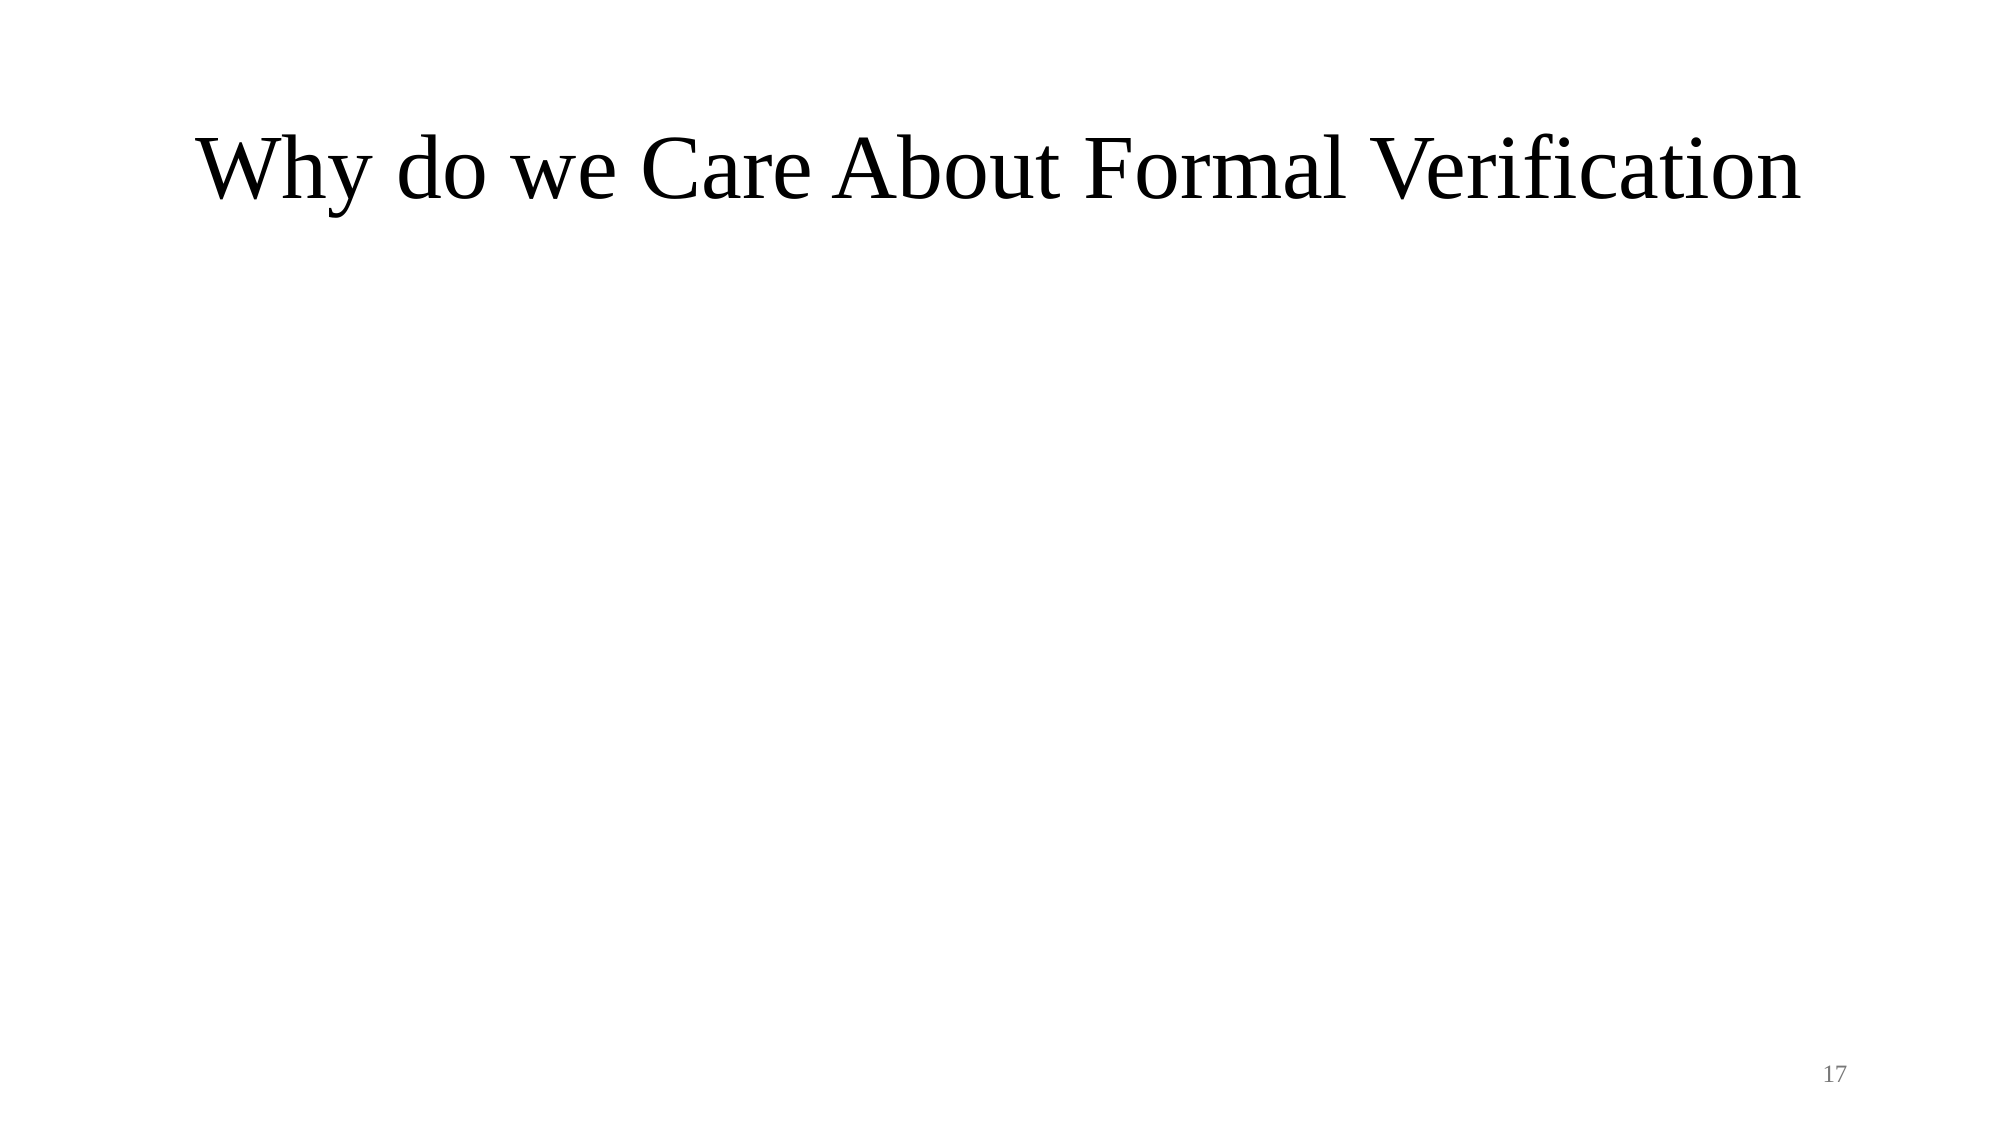

# Why do we Care About Formal Verification
17